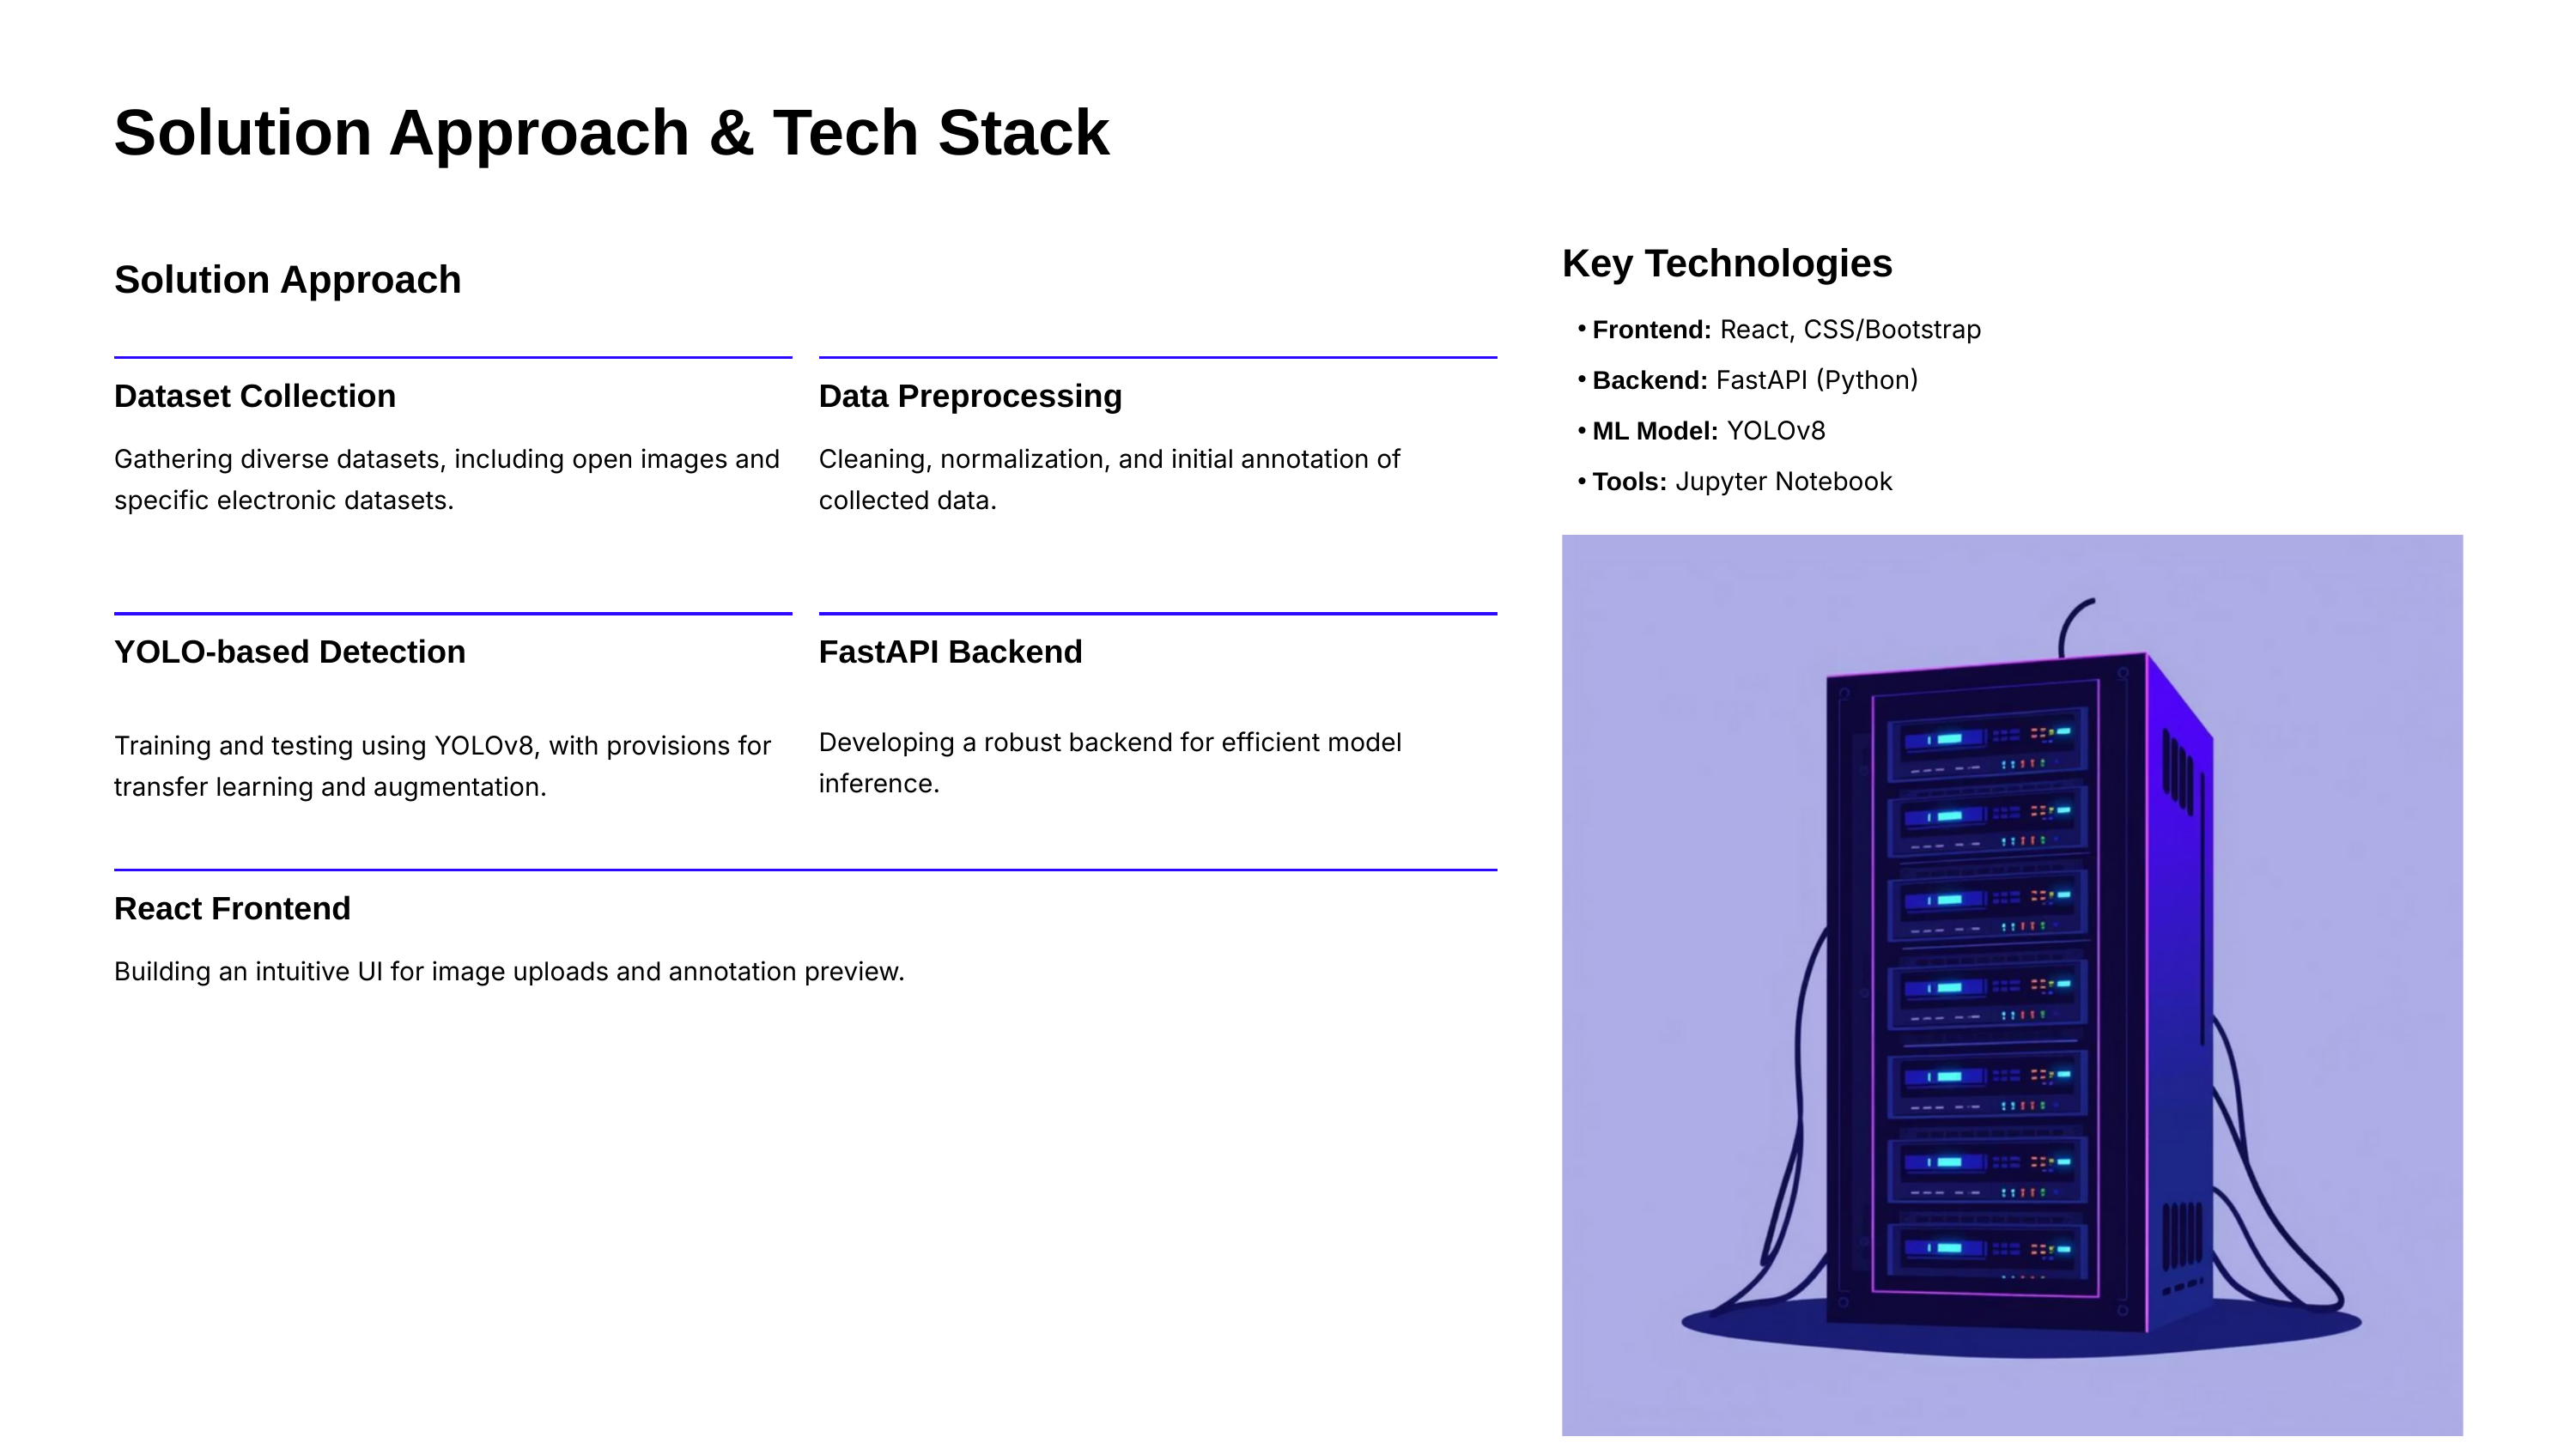

Solution Approach & Tech Stack
Key Technologies
Solution Approach
Frontend: React, CSS/Bootstrap
Backend: FastAPI (Python)

Dataset Collection
Data Preprocessing
ML Model: YOLOv8
Gathering diverse datasets, including open images and specific electronic datasets.
Cleaning, normalization, and initial annotation of collected data.
Tools: Jupyter Notebook

YOLO-based Detection
FastAPI Backend
Developing a robust backend for efficient model inference.
Training and testing using YOLOv8, with provisions for transfer learning and augmentation.

React Frontend
Building an intuitive UI for image uploads and annotation preview.